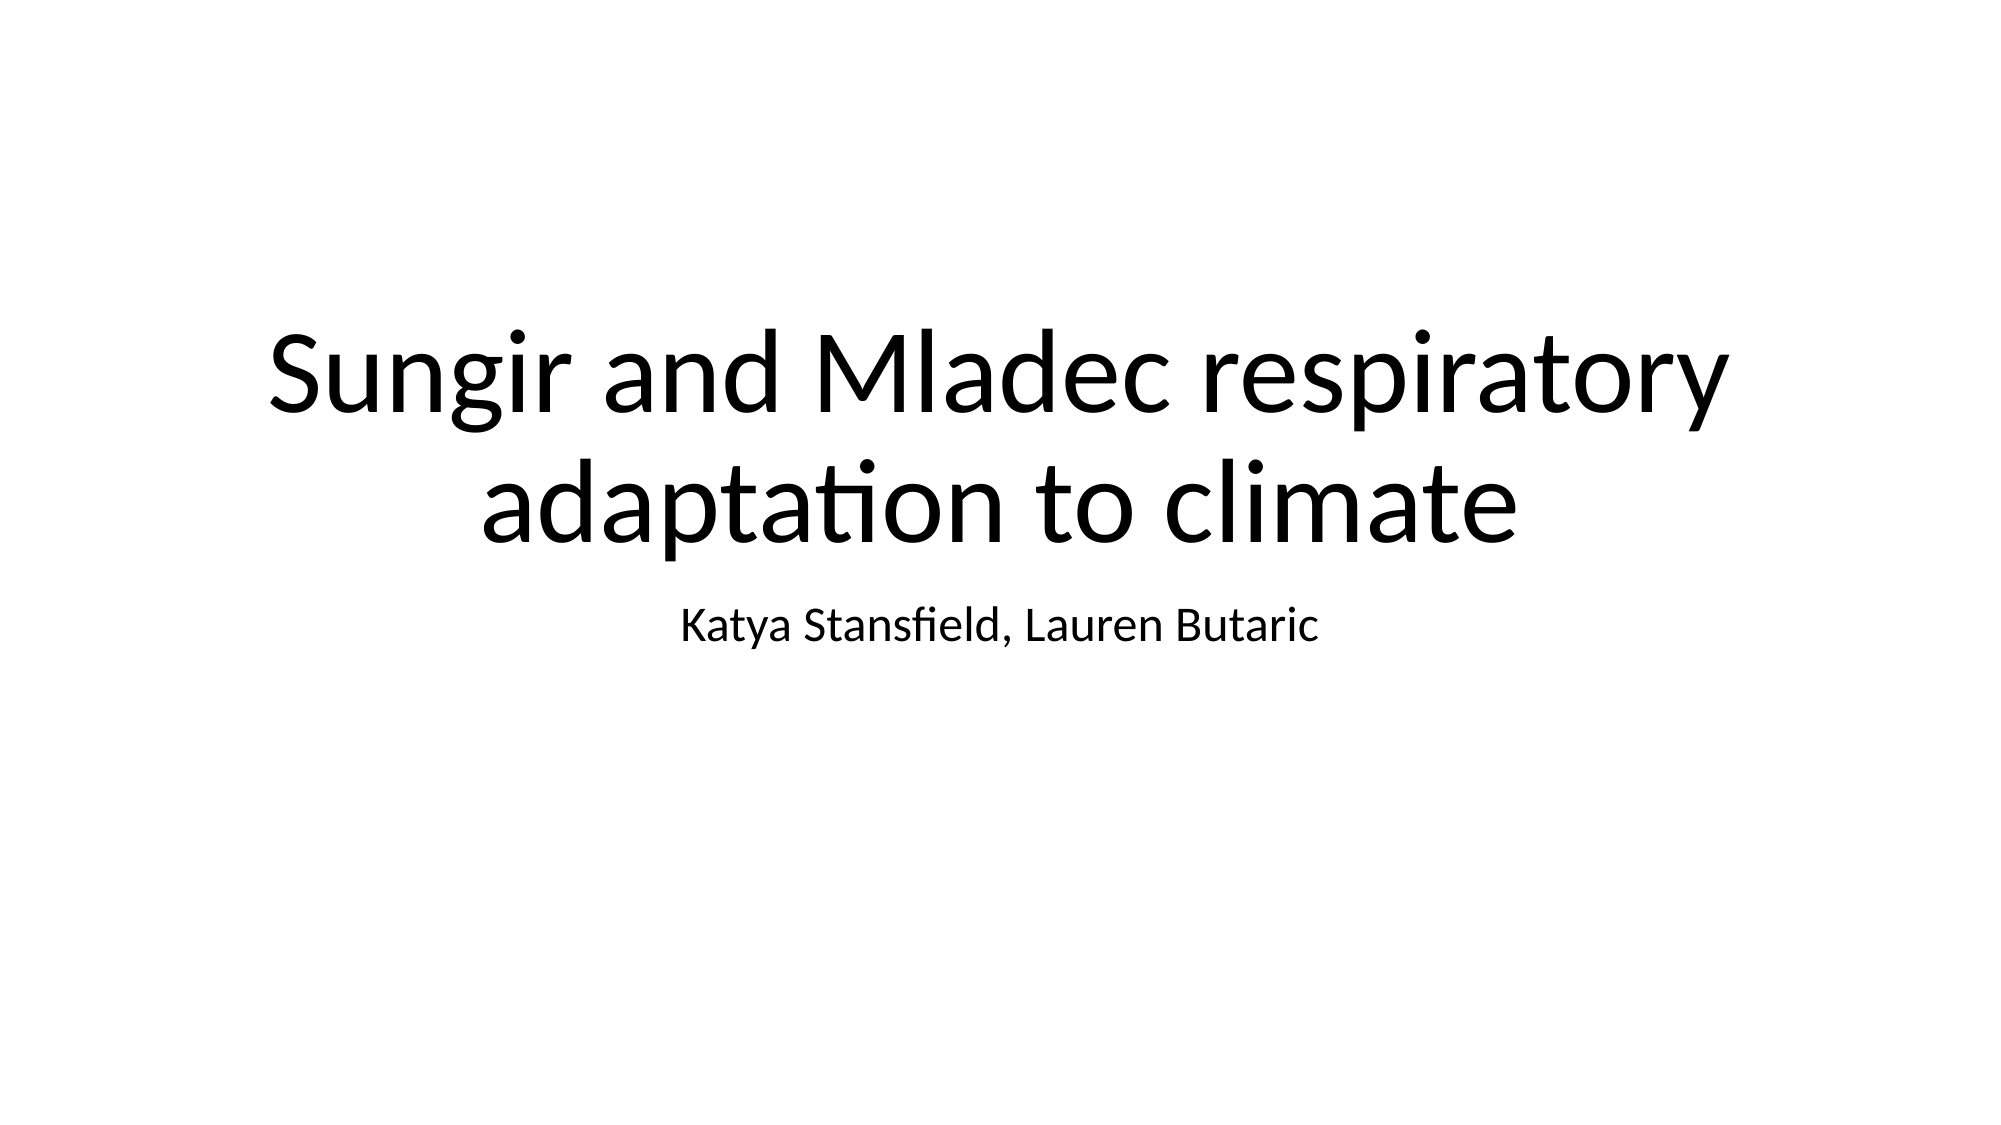

# Sungir and Mladec respiratory adaptation to climate
Katya Stansfield, Lauren Butaric